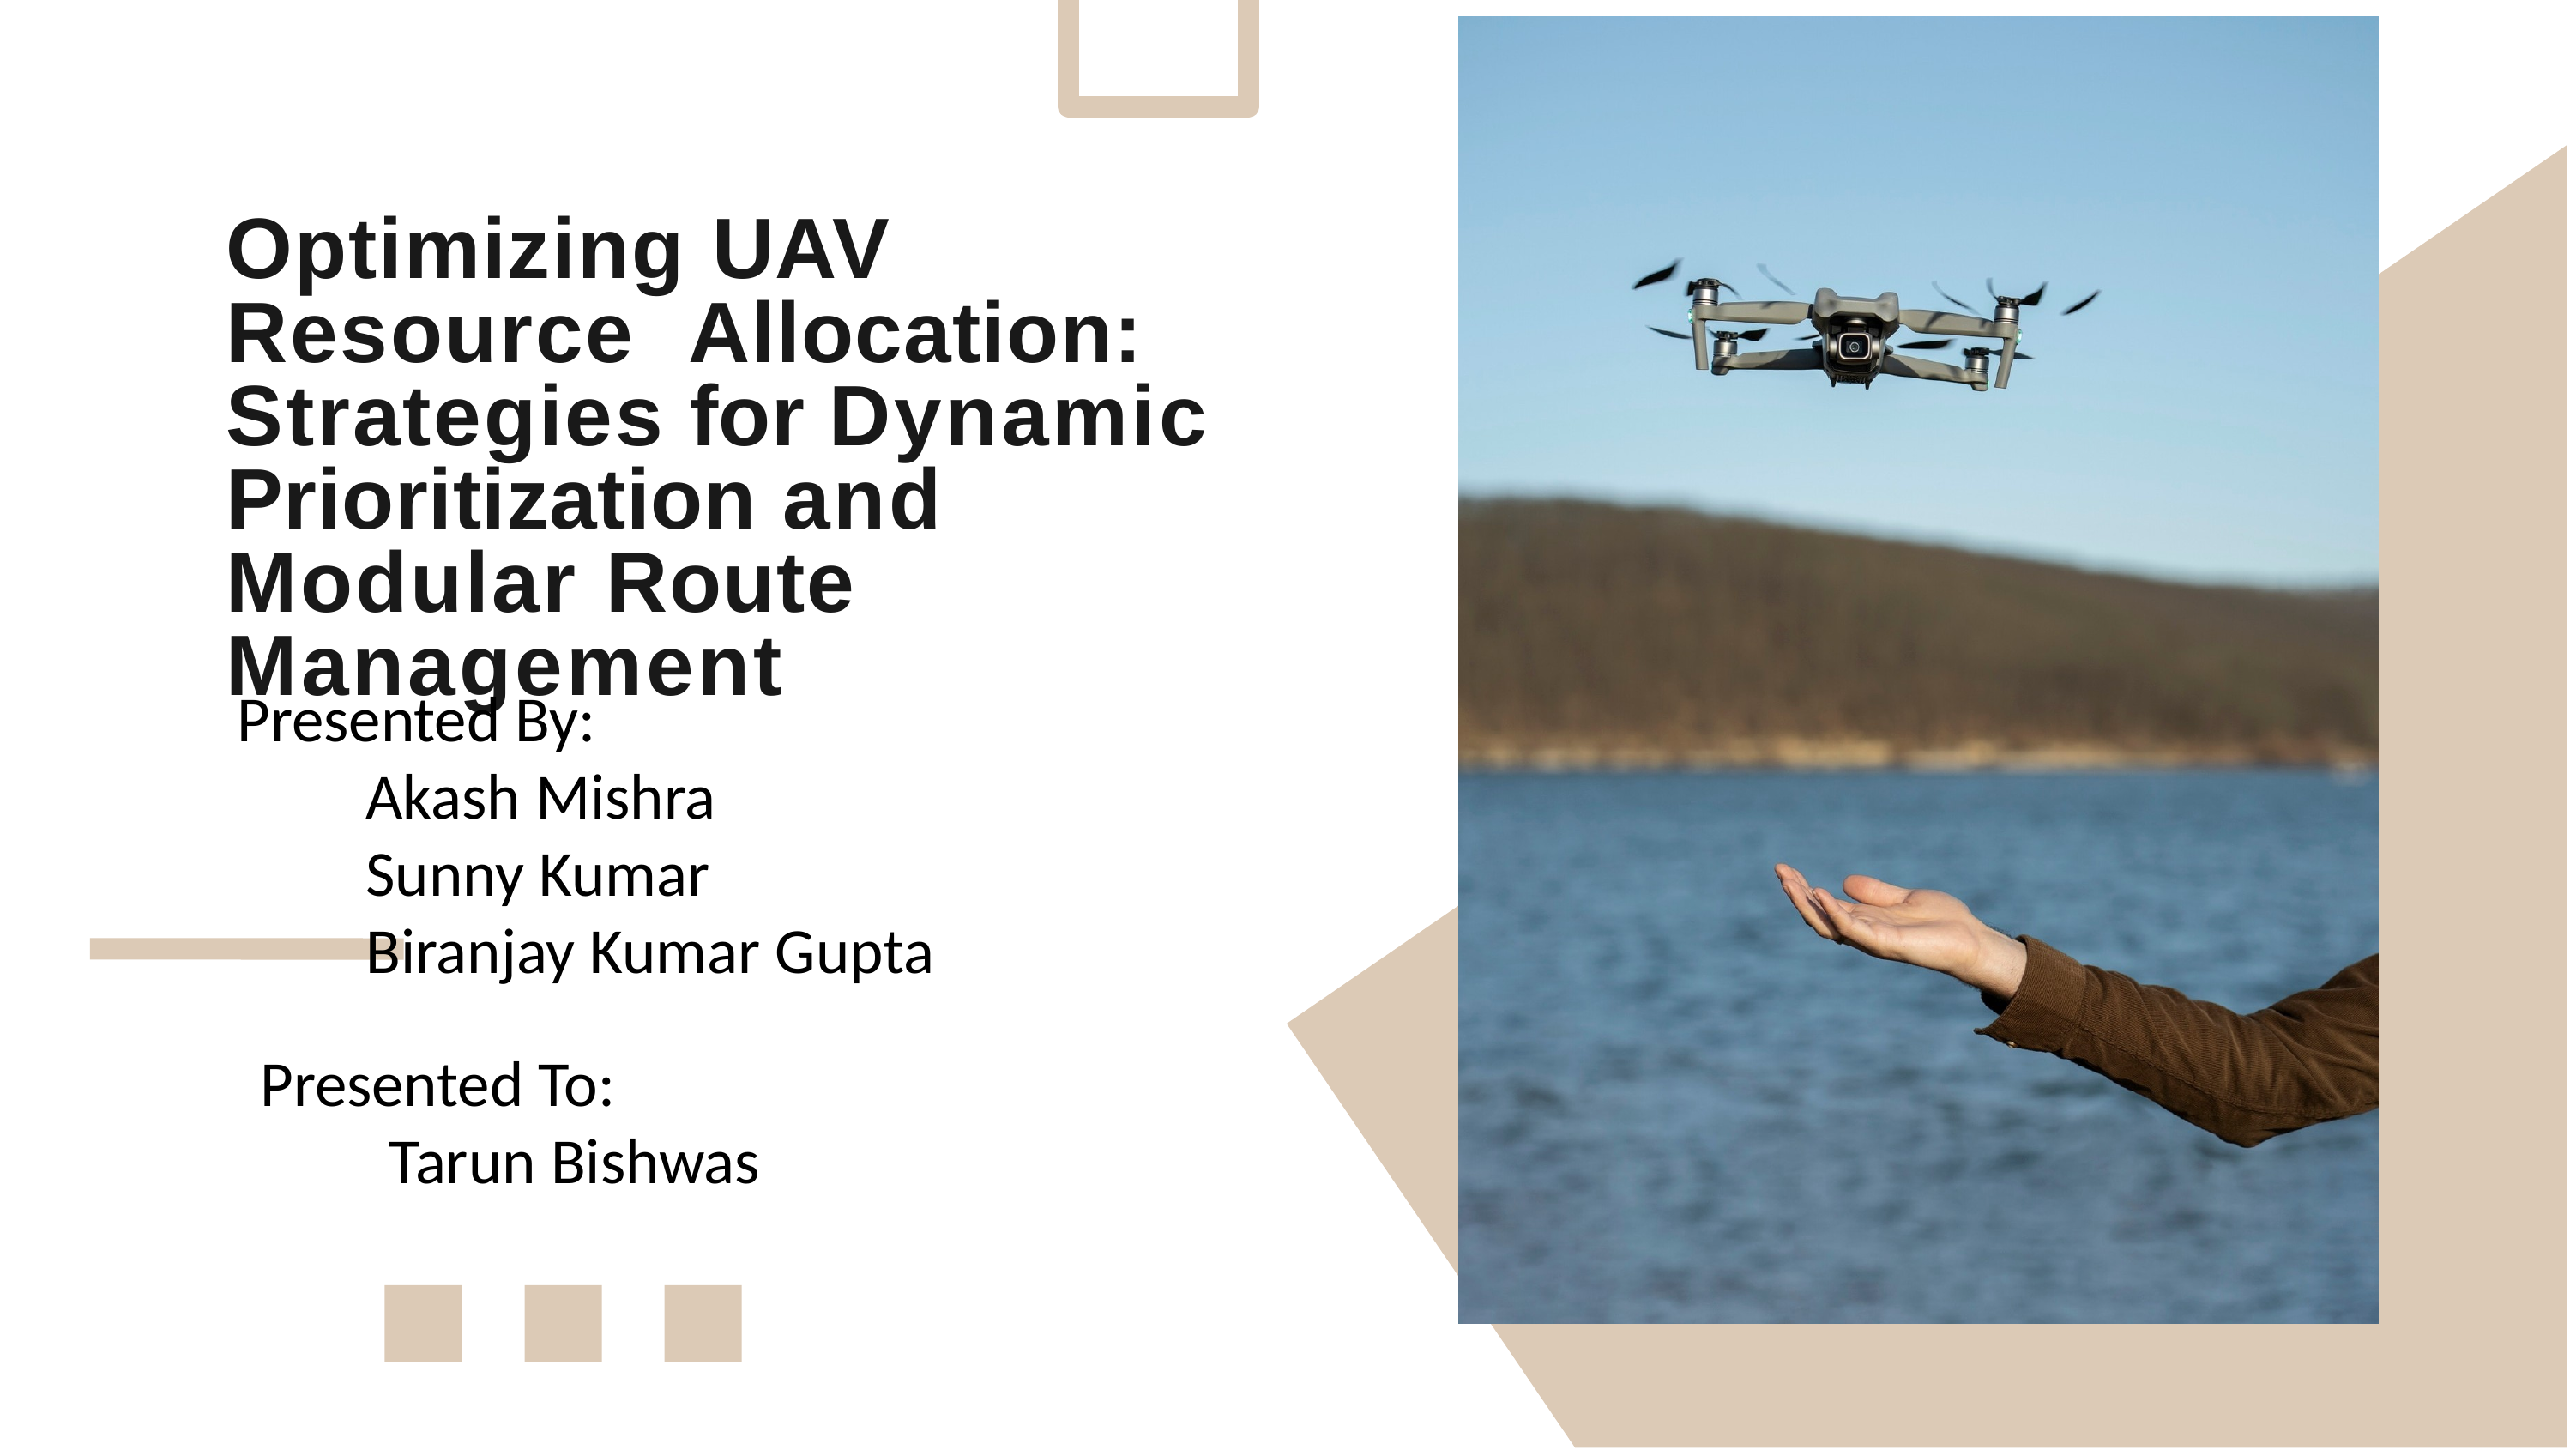

# Optimizing UAV Resource  Allocation: Strategies for Dynamic  Prioritization and Modular Route  Management
Presented By:
	Akash Mishra
	Sunny Kumar
	Biranjay Kumar Gupta

Presented To:
	Tarun Bishwas